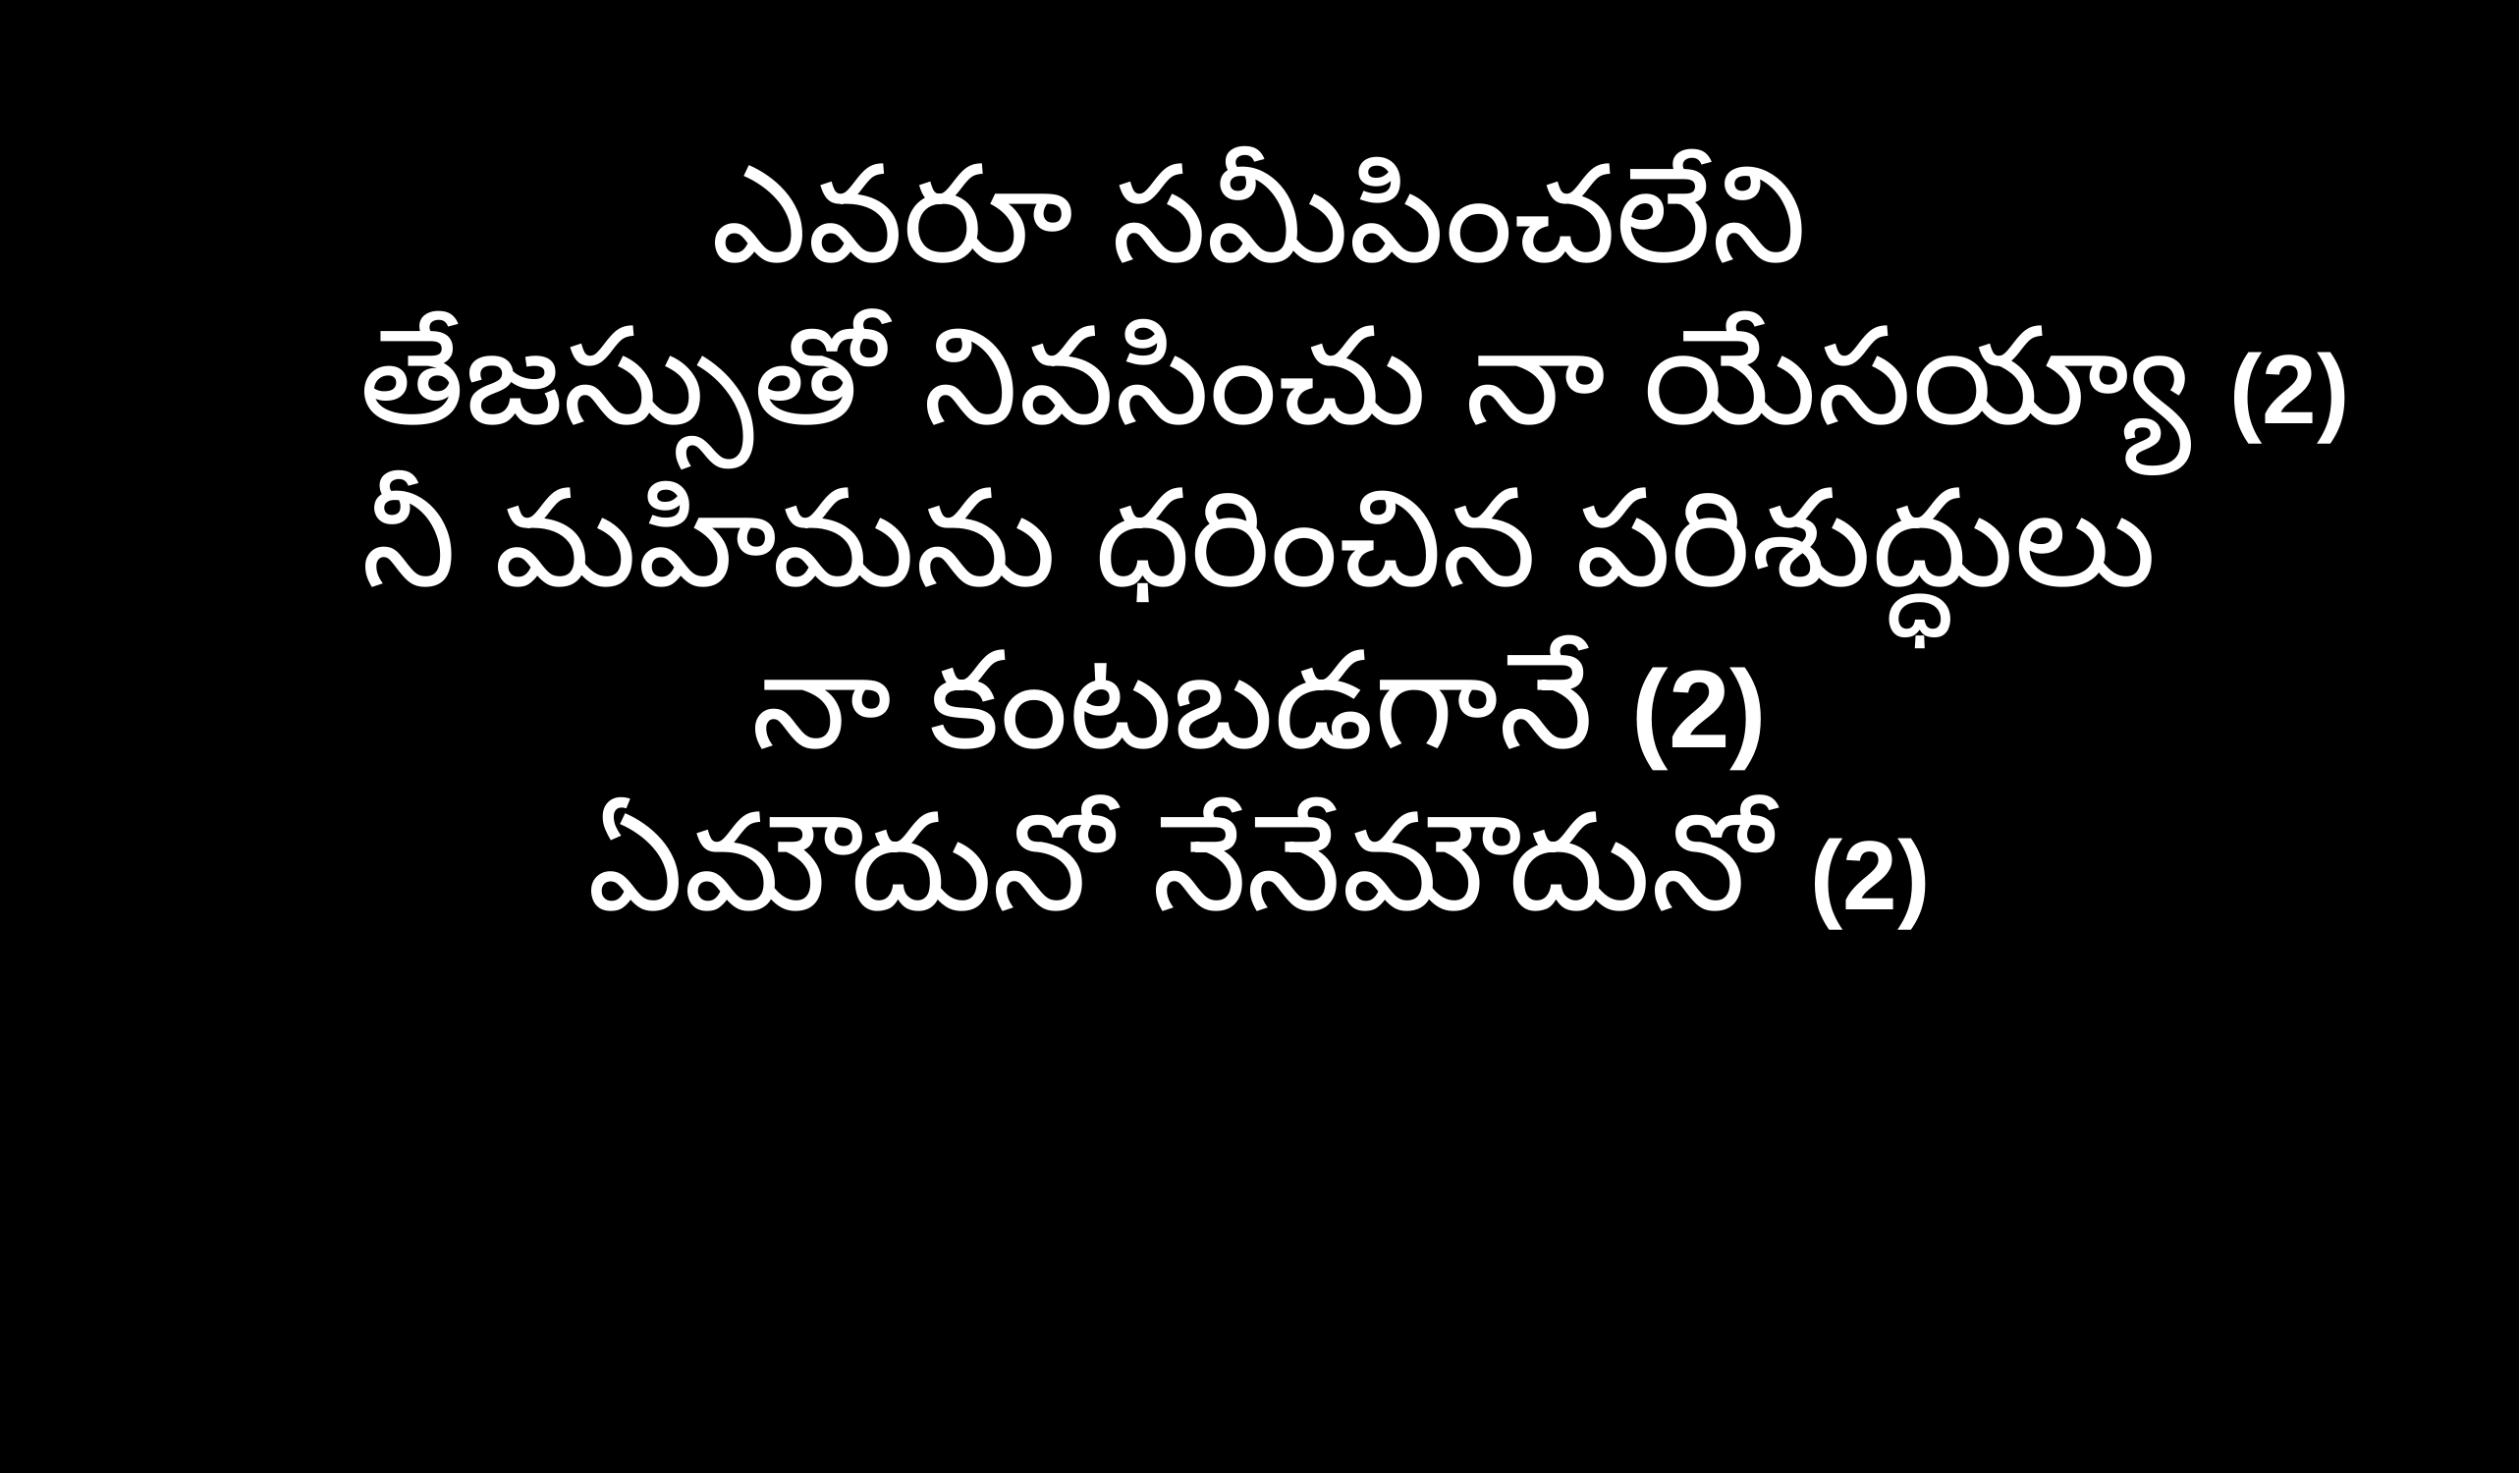

ఎవరూ సమీపించలేని
     తేజస్సుతో నివసించు నా యేసయ్యా (2)
నీ మహిమను ధరించిన పరిశుద్ధులు
నా కంటబడగానే (2)
ఏమౌదునో నేనేమౌదునో (2)